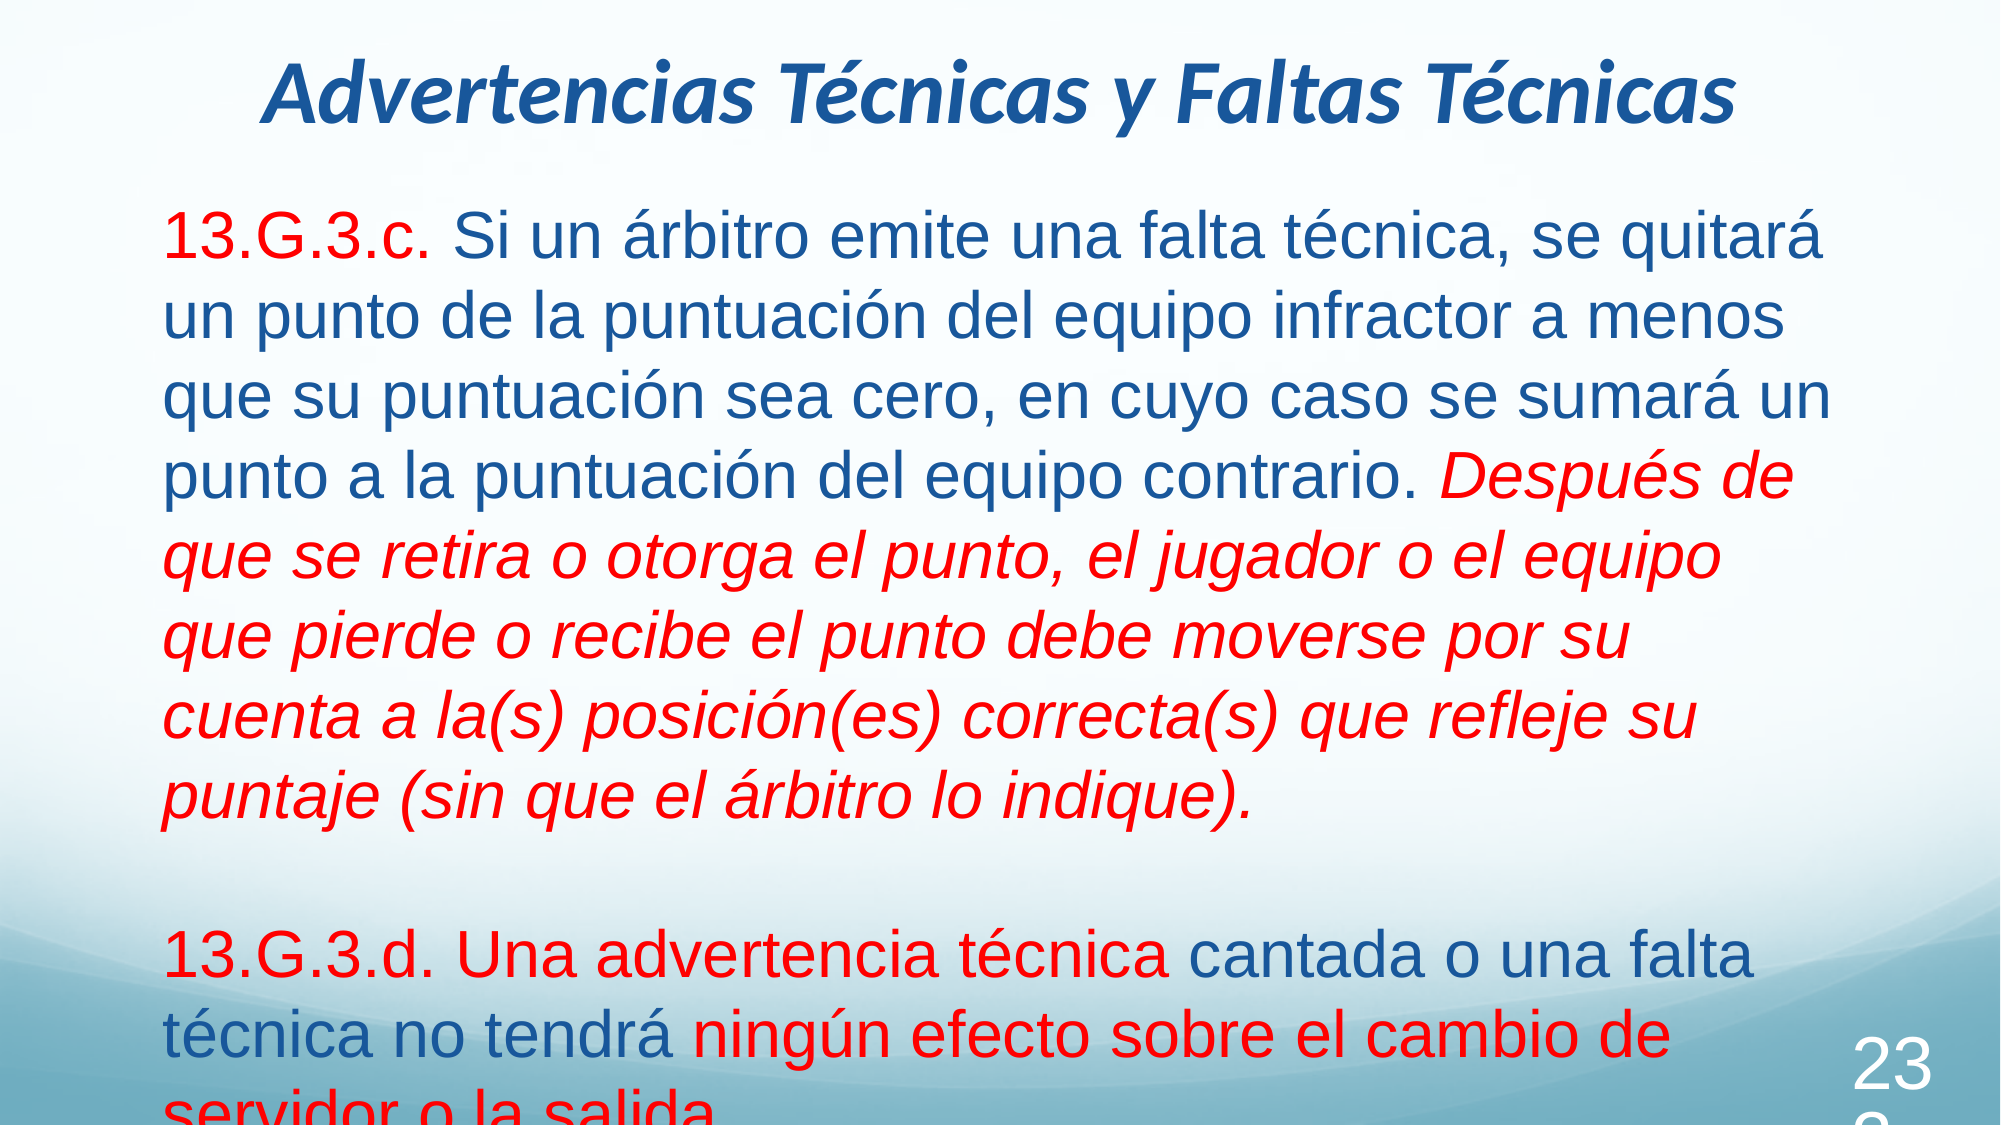

Advertencias Técnicas y Faltas Técnicas

13.G.3.c. Si un árbitro emite una falta técnica, se quitará un punto de la puntuación del equipo infractor a menos que su puntuación sea cero, en cuyo caso se sumará un punto a la puntuación del equipo contrario. Después de que se retira o otorga el punto, el jugador o el equipo que pierde o recibe el punto debe moverse por su cuenta a la(s) posición(es) correcta(s) que refleje su puntaje (sin que el árbitro lo indique).

13.G.3.d. Una advertencia técnica cantada o una falta técnica no tendrá ningún efecto sobre el cambio de servidor o la salida.

232